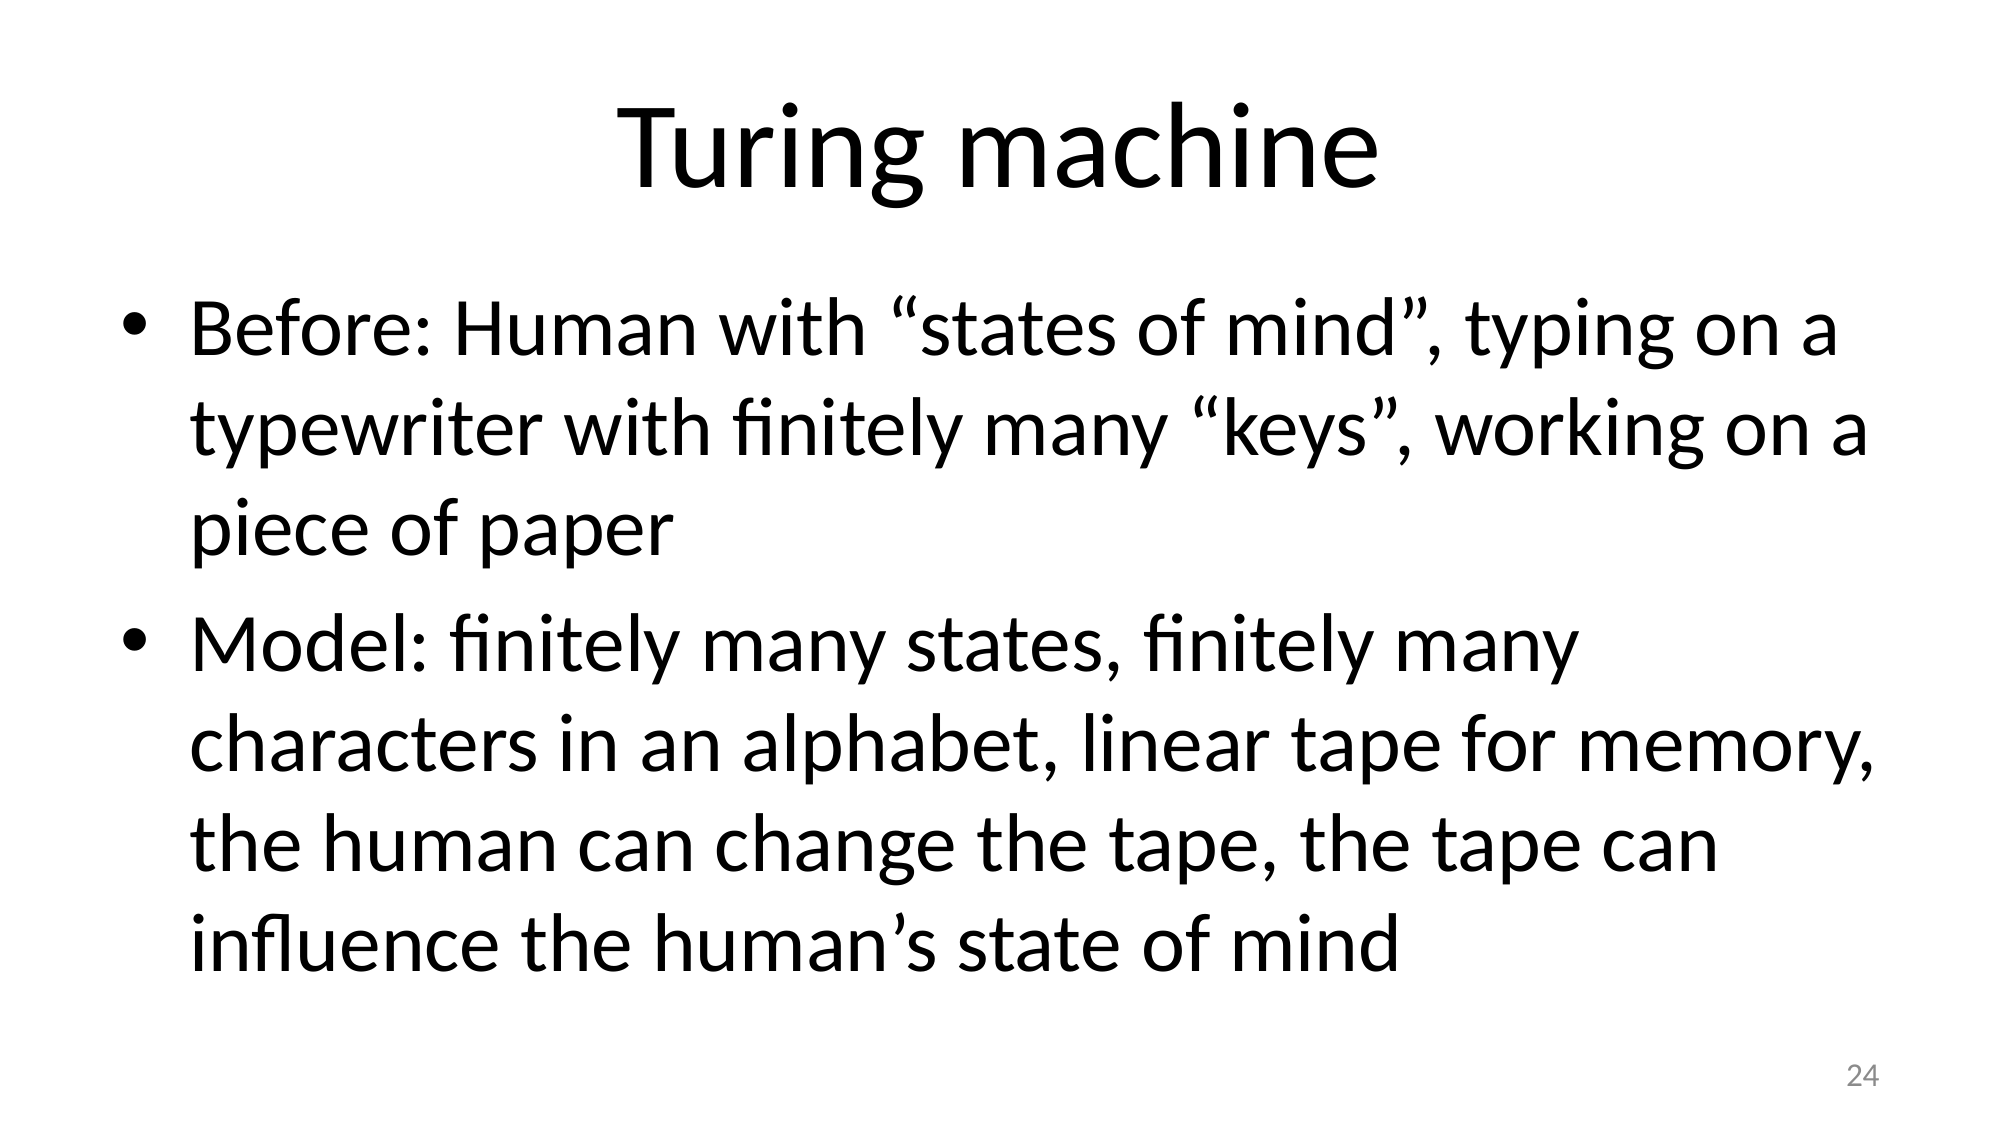

# Turing machine
Before: Human with “states of mind”, typing on a typewriter with finitely many “keys”, working on a piece of paper
Model: finitely many states, finitely many characters in an alphabet, linear tape for memory, the human can change the tape, the tape can influence the human’s state of mind
24